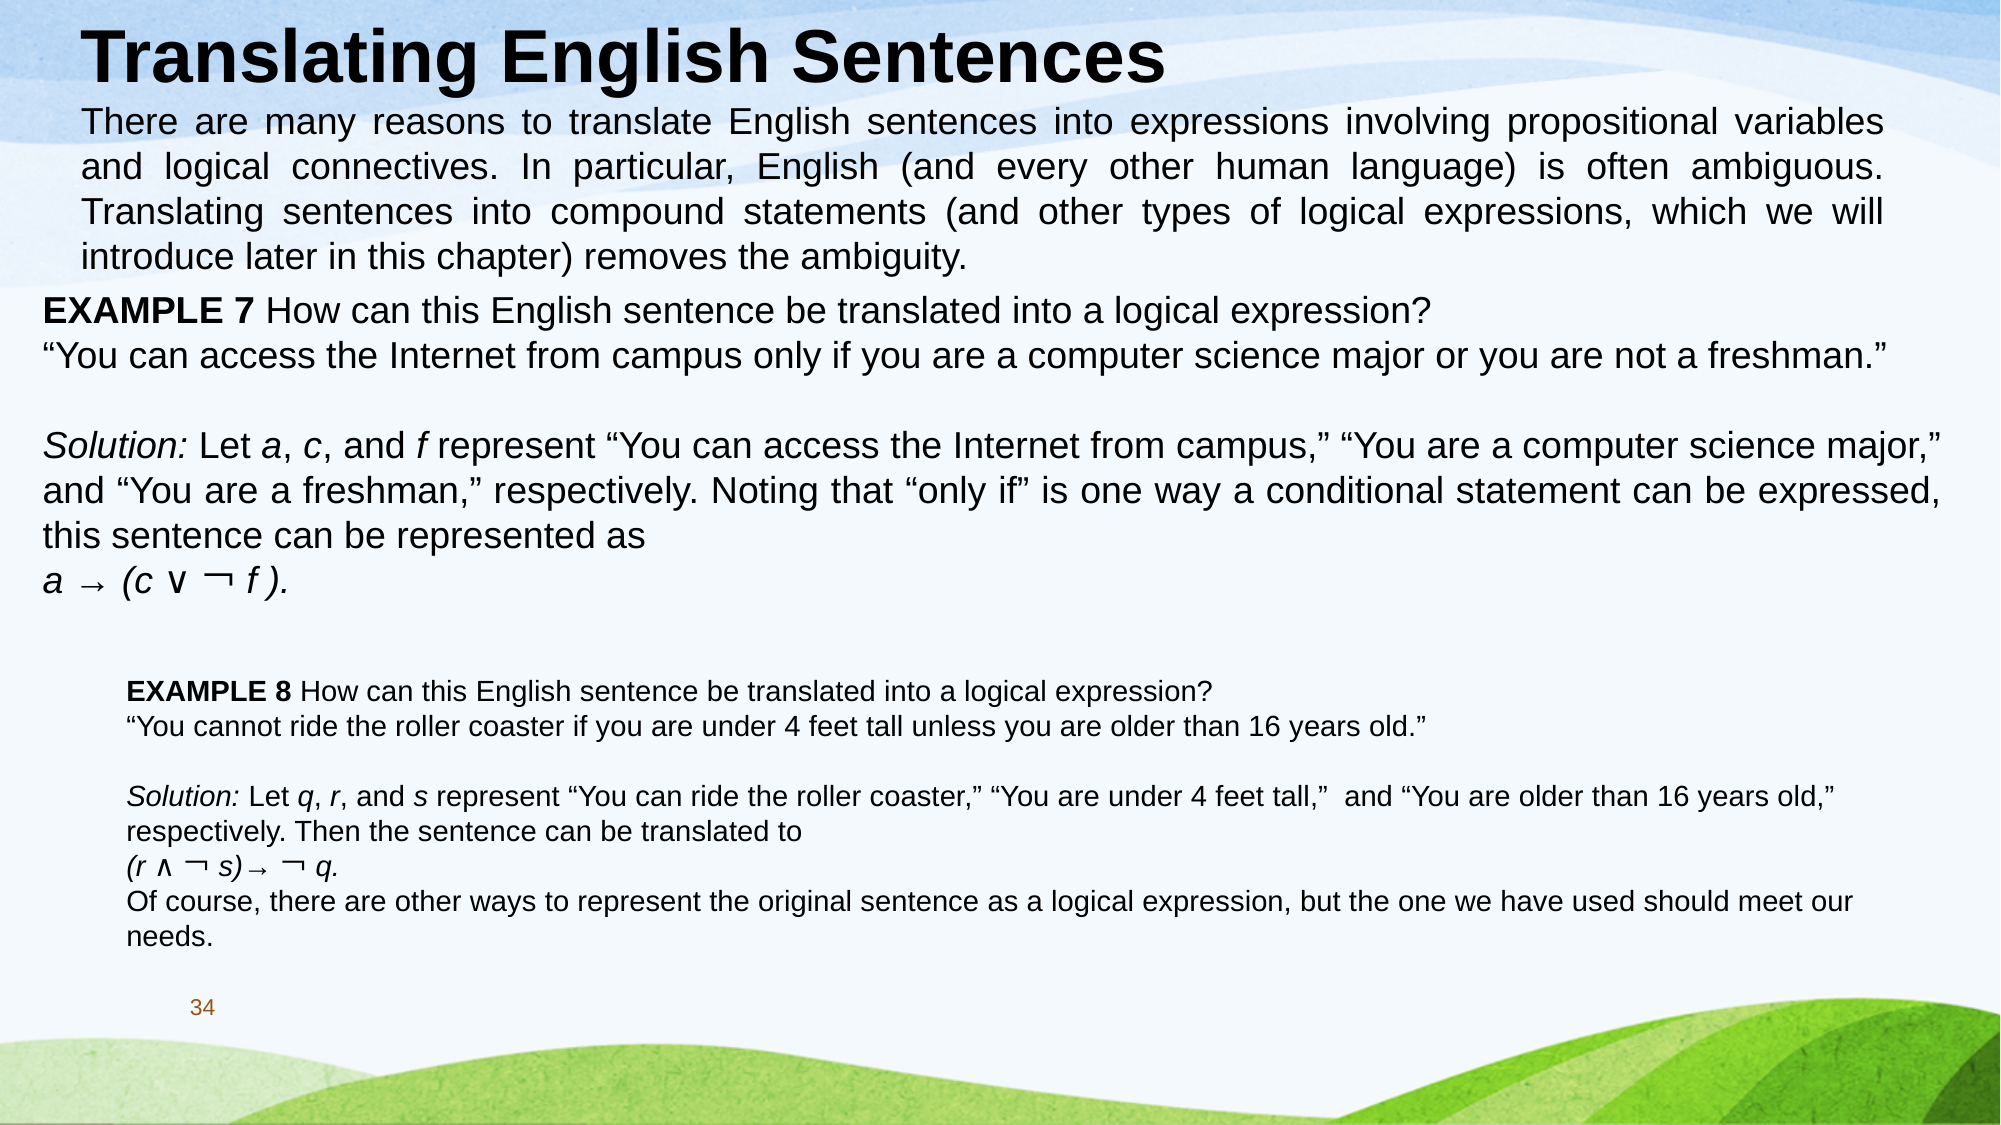

Translating English Sentences
There are many reasons to translate English sentences into expressions involving propositional variables and logical connectives. In particular, English (and every other human language) is often ambiguous. Translating sentences into compound statements (and other types of logical expressions, which we will introduce later in this chapter) removes the ambiguity.
EXAMPLE 7 How can this English sentence be translated into a logical expression?
“You can access the Internet from campus only if you are a computer science major or you are not a freshman.”

Solution: Let a, c, and f represent “You can access the Internet from campus,” “You are a computer science major,” and “You are a freshman,” respectively. Noting that “only if” is one way a conditional statement can be expressed, this sentence can be represented as
a → (c ∨￢f ).
EXAMPLE 8 How can this English sentence be translated into a logical expression?
“You cannot ride the roller coaster if you are under 4 feet tall unless you are older than 16 years old.”

Solution: Let q, r, and s represent “You can ride the roller coaster,” “You are under 4 feet tall,”  and “You are older than 16 years old,” respectively. Then the sentence can be translated to
(r ∧￢s)→￢q.
Of course, there are other ways to represent the original sentence as a logical expression, but the one we have used should meet our needs.
34